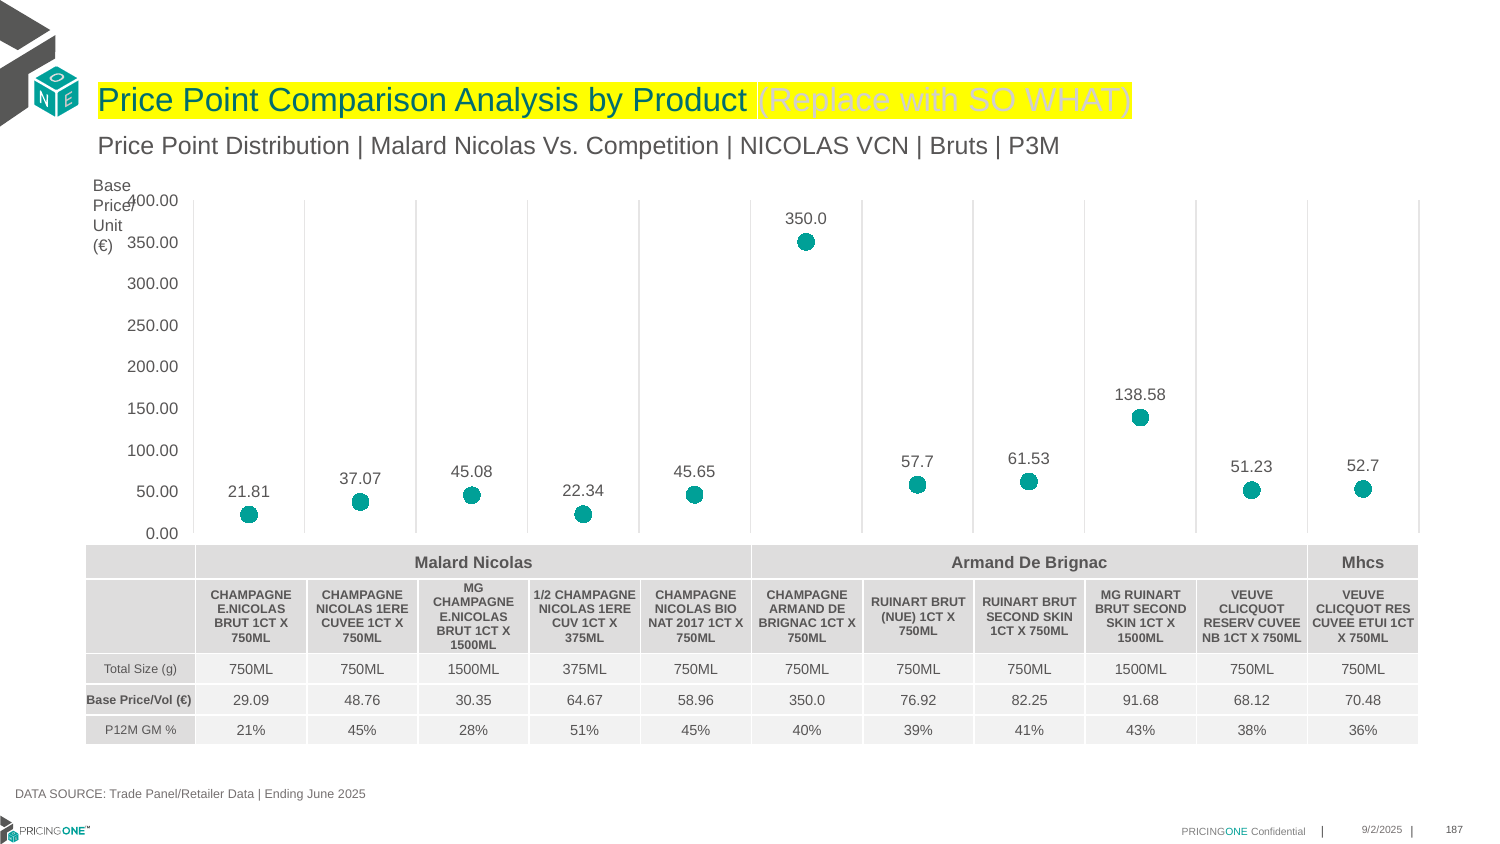

# Price Point Comparison Analysis by Product (Replace with SO WHAT)
Price Point Distribution | Malard Nicolas Vs. Competition | NICOLAS VCN | Bruts | P3M
Base Price/Unit (€)

### Chart

| Category | Base Price/Unit |
|---|---|
| CHAMPAGNE E.NICOLAS BRUT 1CT X 750ML | 21.81 |
| CHAMPAGNE NICOLAS 1ERE CUVEE 1CT X 750ML | 37.07 |
| MG CHAMPAGNE E.NICOLAS BRUT 1CT X 1500ML | 45.08 |
| 1/2 CHAMPAGNE NICOLAS 1ERE CUV 1CT X 375ML | 22.34 |
| CHAMPAGNE NICOLAS BIO NAT 2017 1CT X 750ML | 45.65 |
| CHAMPAGNE ARMAND DE BRIGNAC 1CT X 750ML | 350.0 |
| RUINART BRUT (NUE) 1CT X 750ML | 57.7 |
| RUINART BRUT SECOND SKIN 1CT X 750ML | 61.53 |
| MG RUINART BRUT SECOND SKIN 1CT X 1500ML | 138.58 |
| VEUVE CLICQUOT RESERV CUVEE NB 1CT X 750ML | 51.23 |
| VEUVE CLICQUOT RES CUVEE ETUI 1CT X 750ML | 52.7 |
|  | Malard Nicolas | Malard Nicolas | Malard Nicolas | Malard Nicolas | Malard Nicolas | Armand De Brignac | Mhcs | Mhcs | Mhcs | Mhcs | Mhcs |
| --- | --- | --- | --- | --- | --- | --- | --- | --- | --- | --- | --- |
|  | CHAMPAGNE E.NICOLAS BRUT 1CT X 750ML | CHAMPAGNE NICOLAS 1ERE CUVEE 1CT X 750ML | MG CHAMPAGNE E.NICOLAS BRUT 1CT X 1500ML | 1/2 CHAMPAGNE NICOLAS 1ERE CUV 1CT X 375ML | CHAMPAGNE NICOLAS BIO NAT 2017 1CT X 750ML | CHAMPAGNE ARMAND DE BRIGNAC 1CT X 750ML | RUINART BRUT (NUE) 1CT X 750ML | RUINART BRUT SECOND SKIN 1CT X 750ML | MG RUINART BRUT SECOND SKIN 1CT X 1500ML | VEUVE CLICQUOT RESERV CUVEE NB 1CT X 750ML | VEUVE CLICQUOT RES CUVEE ETUI 1CT X 750ML |
| Total Size (g) | 750ML | 750ML | 1500ML | 375ML | 750ML | 750ML | 750ML | 750ML | 1500ML | 750ML | 750ML |
| Base Price/Vol (€) | 29.09 | 48.76 | 30.35 | 64.67 | 58.96 | 350.0 | 76.92 | 82.25 | 91.68 | 68.12 | 70.48 |
| P12M GM % | 21% | 45% | 28% | 51% | 45% | 40% | 39% | 41% | 43% | 38% | 36% |
DATA SOURCE: Trade Panel/Retailer Data | Ending June 2025

9/2/2025
187